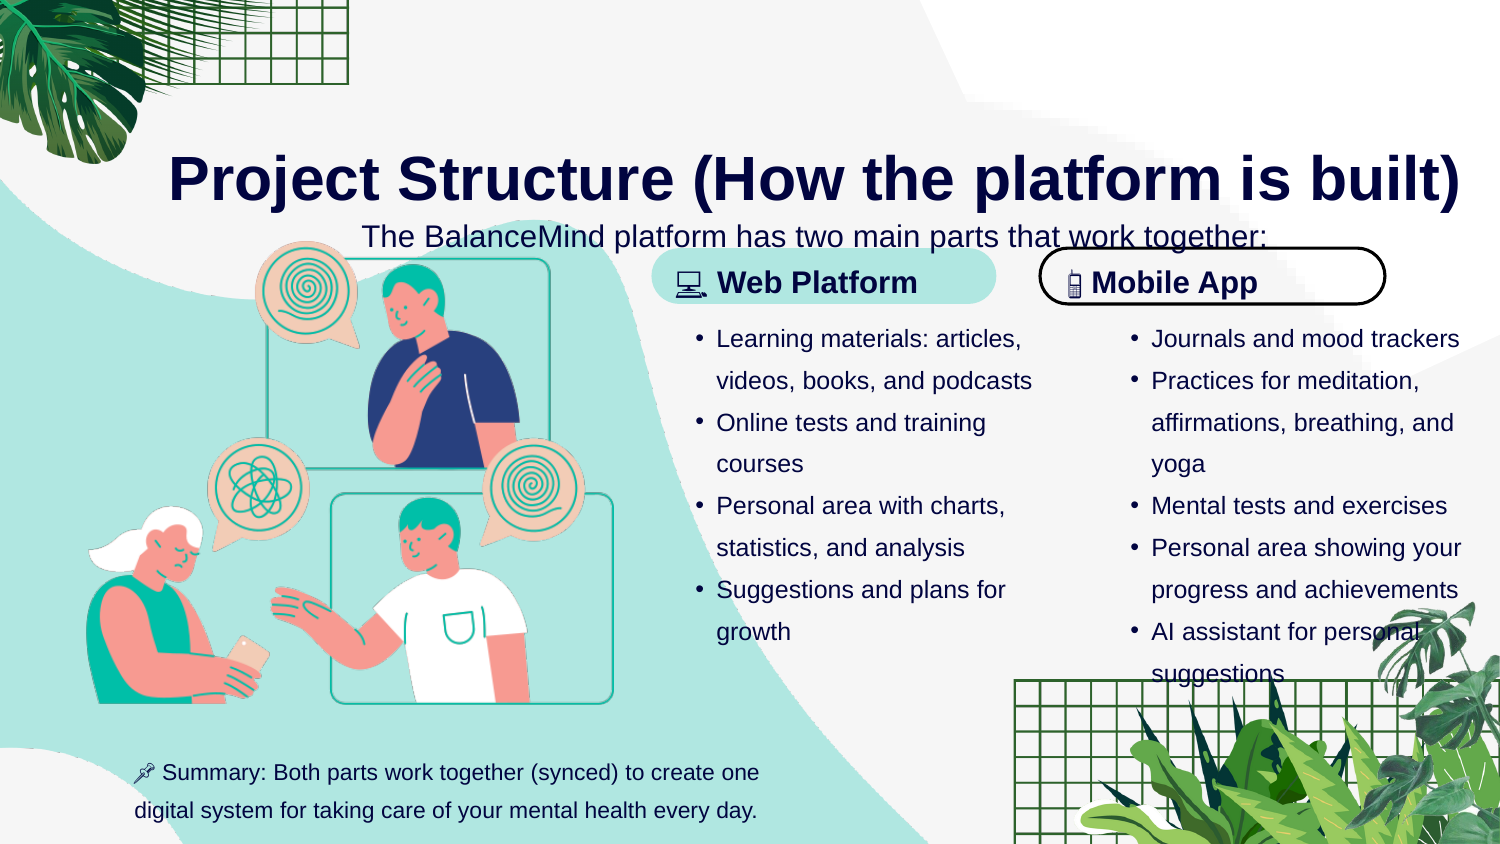

Project Structure (How the platform is built)
The BalanceMind platform has two main parts that work together:

💻 Web Platform
📱 Mobile App
Learning materials: articles, videos, books, and podcasts
Online tests and training courses
Personal area with charts, statistics, and analysis
Suggestions and plans for growth

Journals and mood trackers
Practices for meditation, affirmations, breathing, and yoga
Mental tests and exercises
Personal area showing your progress and achievements
AI assistant for personal suggestions

📌 Summary: Both parts work together (synced) to create one digital system for taking care of your mental health every day.